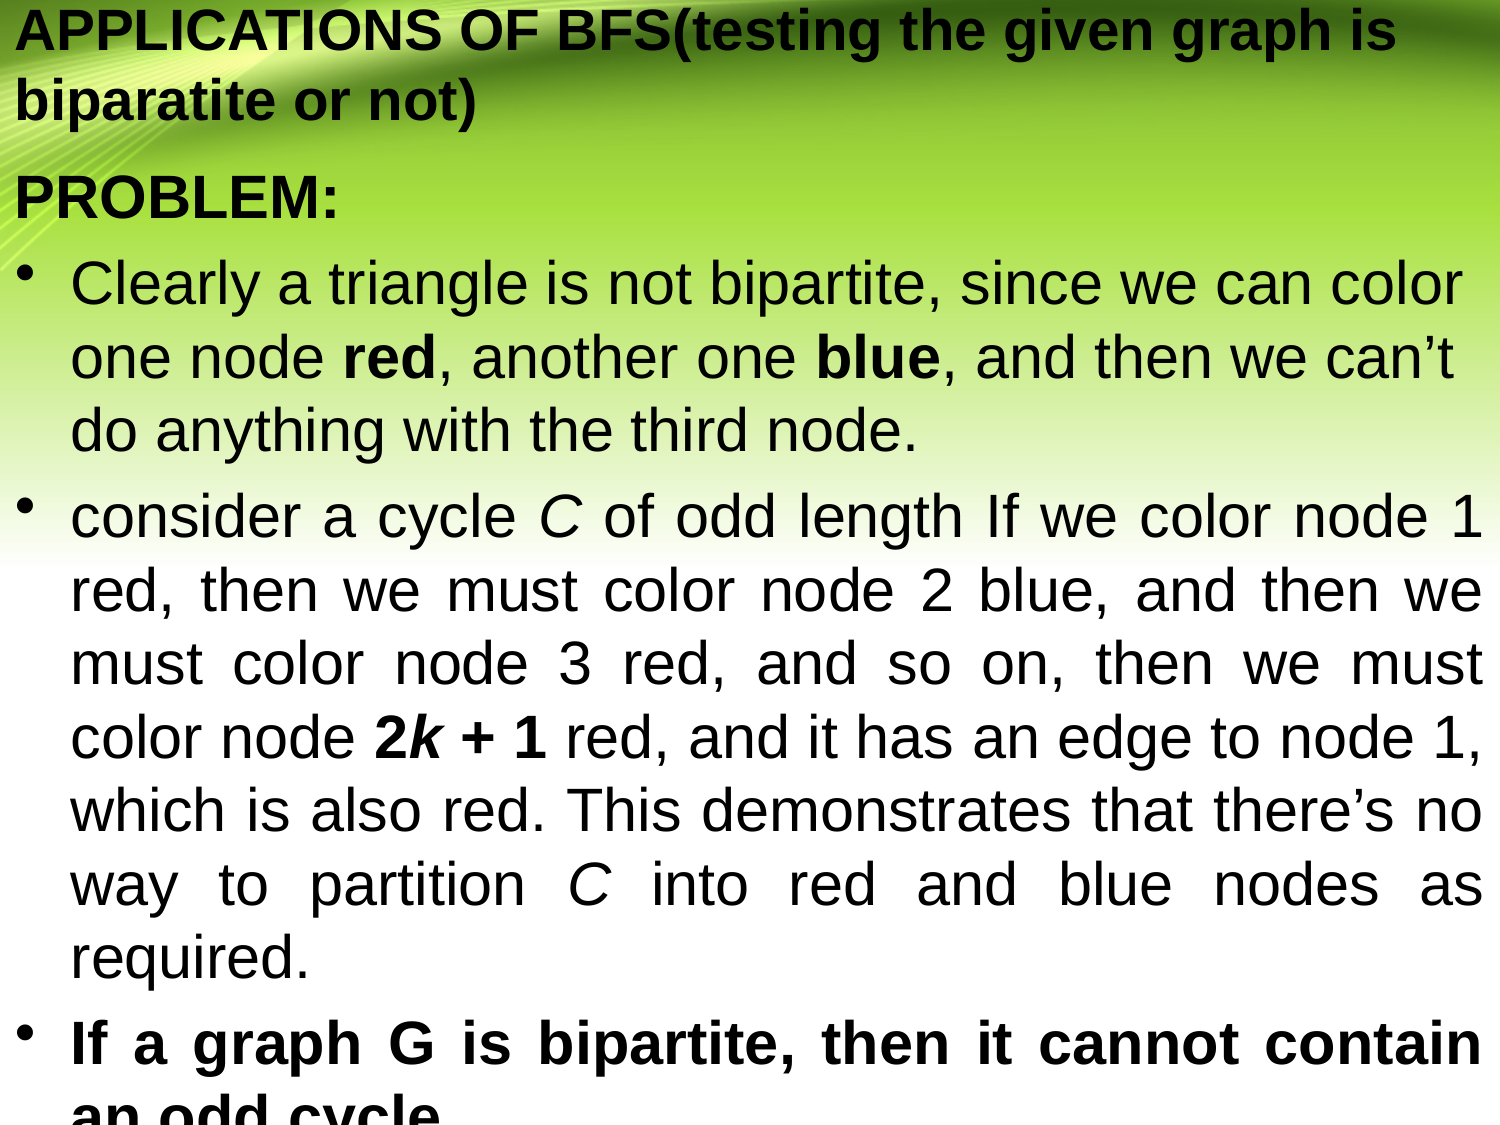

# APPLICATIONS OF BFS(testing the given graph is biparatite or not)
PROBLEM:
Clearly a triangle is not bipartite, since we can color one node red, another one blue, and then we can’t do anything with the third node.
consider a cycle C of odd length If we color node 1 red, then we must color node 2 blue, and then we must color node 3 red, and so on, then we must color node 2k + 1 red, and it has an edge to node 1, which is also red. This demonstrates that there’s no way to partition C into red and blue nodes as required.
If a graph G is bipartite, then it cannot contain an odd cycle.